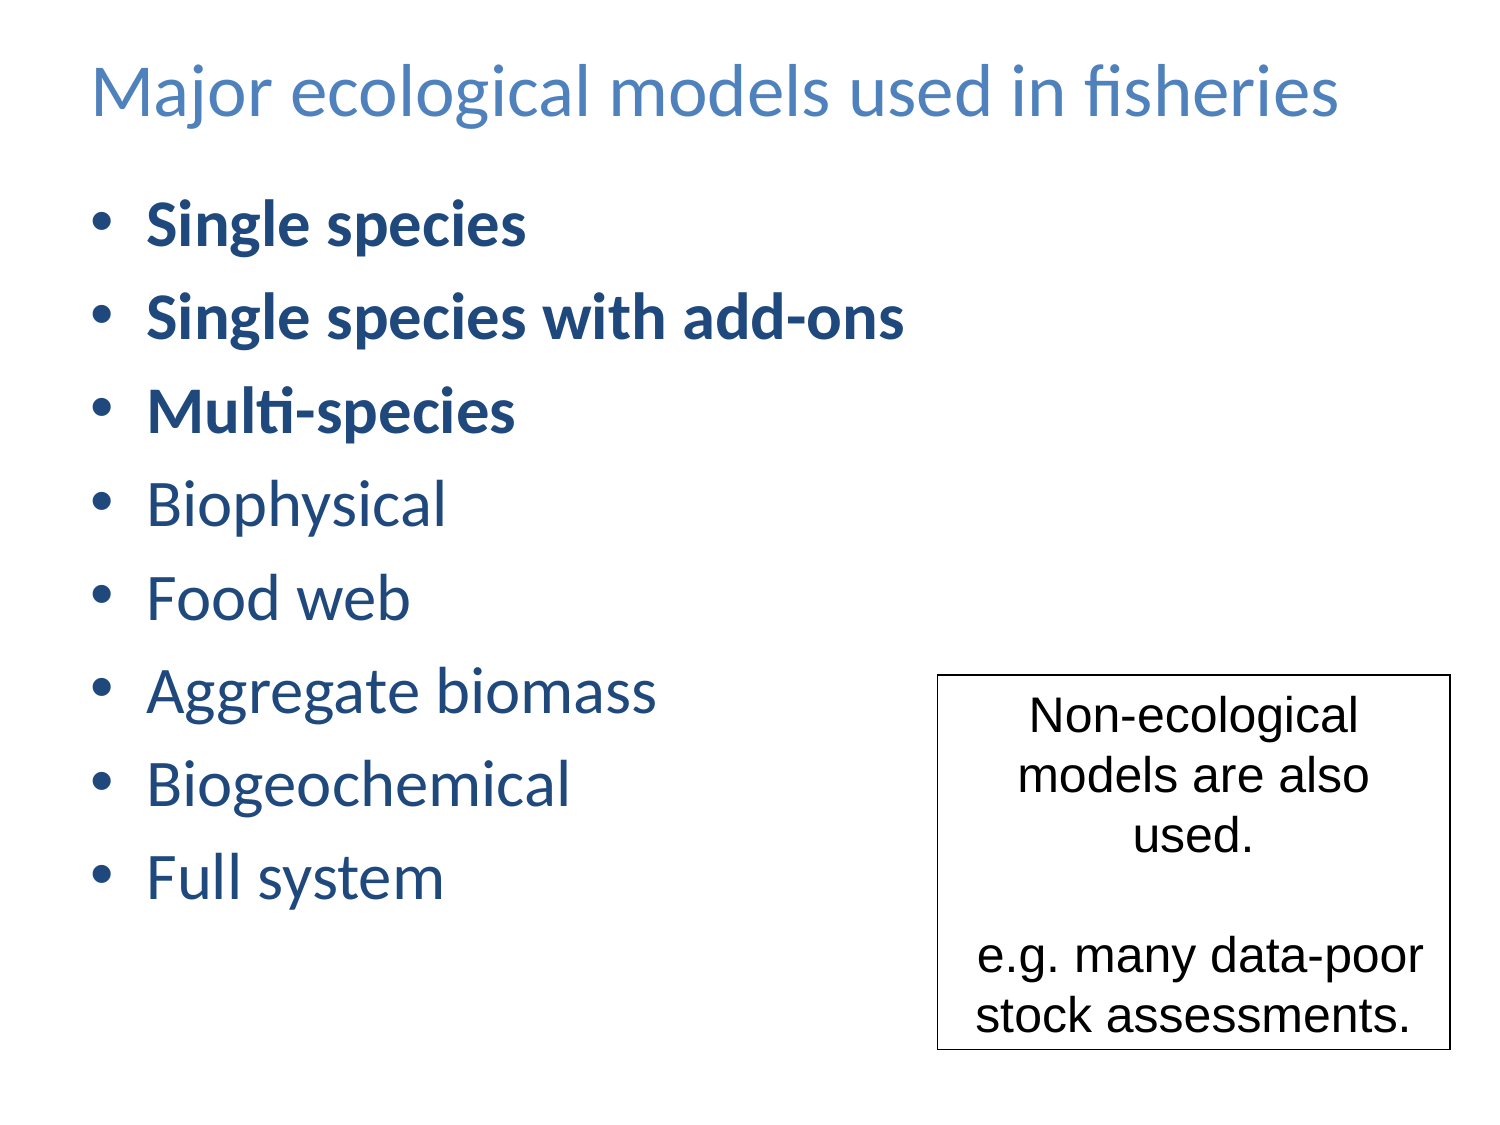

# Major ecological models used in fisheries
Single species
Single species with add-ons
Multi-species
Biophysical
Food web
Aggregate biomass
Biogeochemical
Full system

Non-ecological models are also used.

 e.g. many data-poor stock assessments.